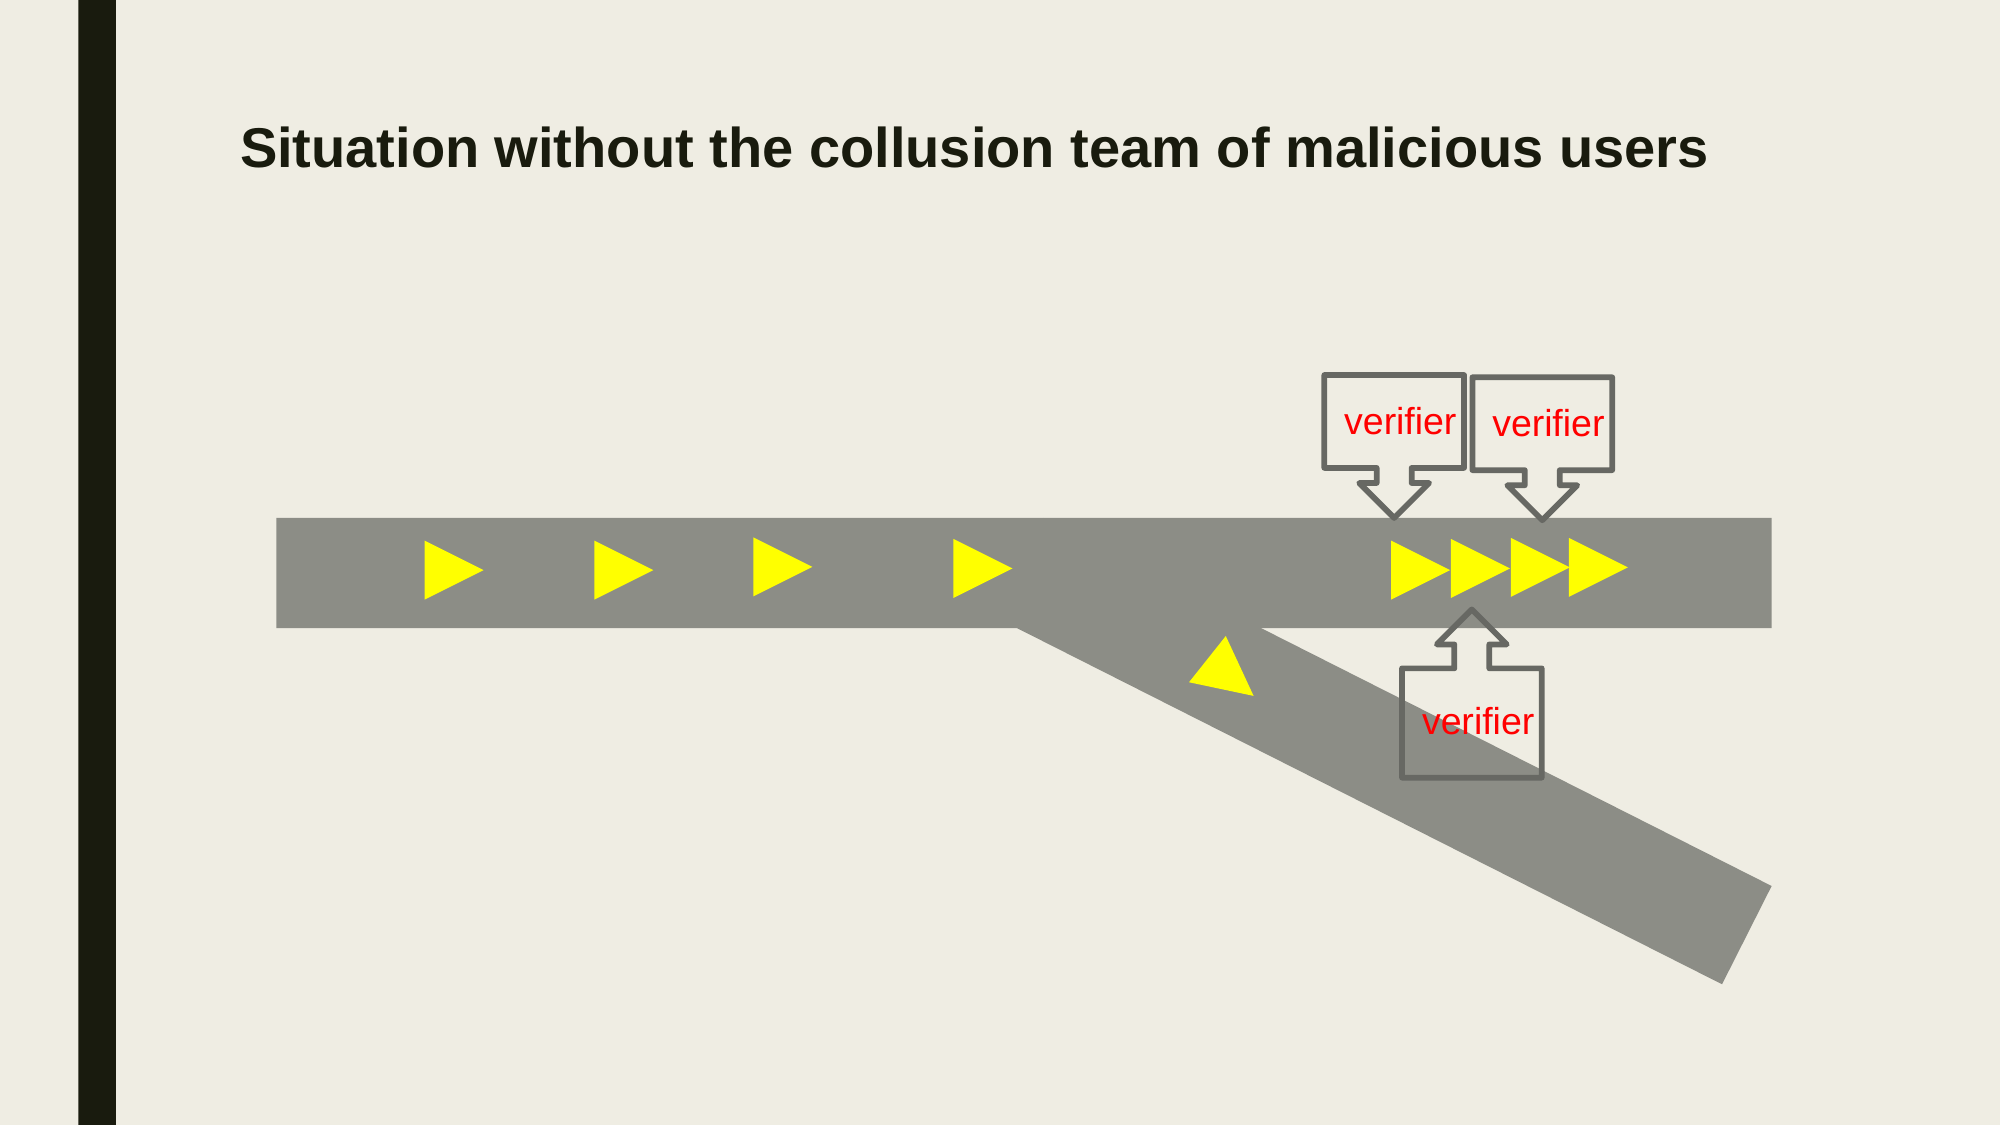

# Situation without the collusion team of malicious users

   verifier

   verifier

   verifier